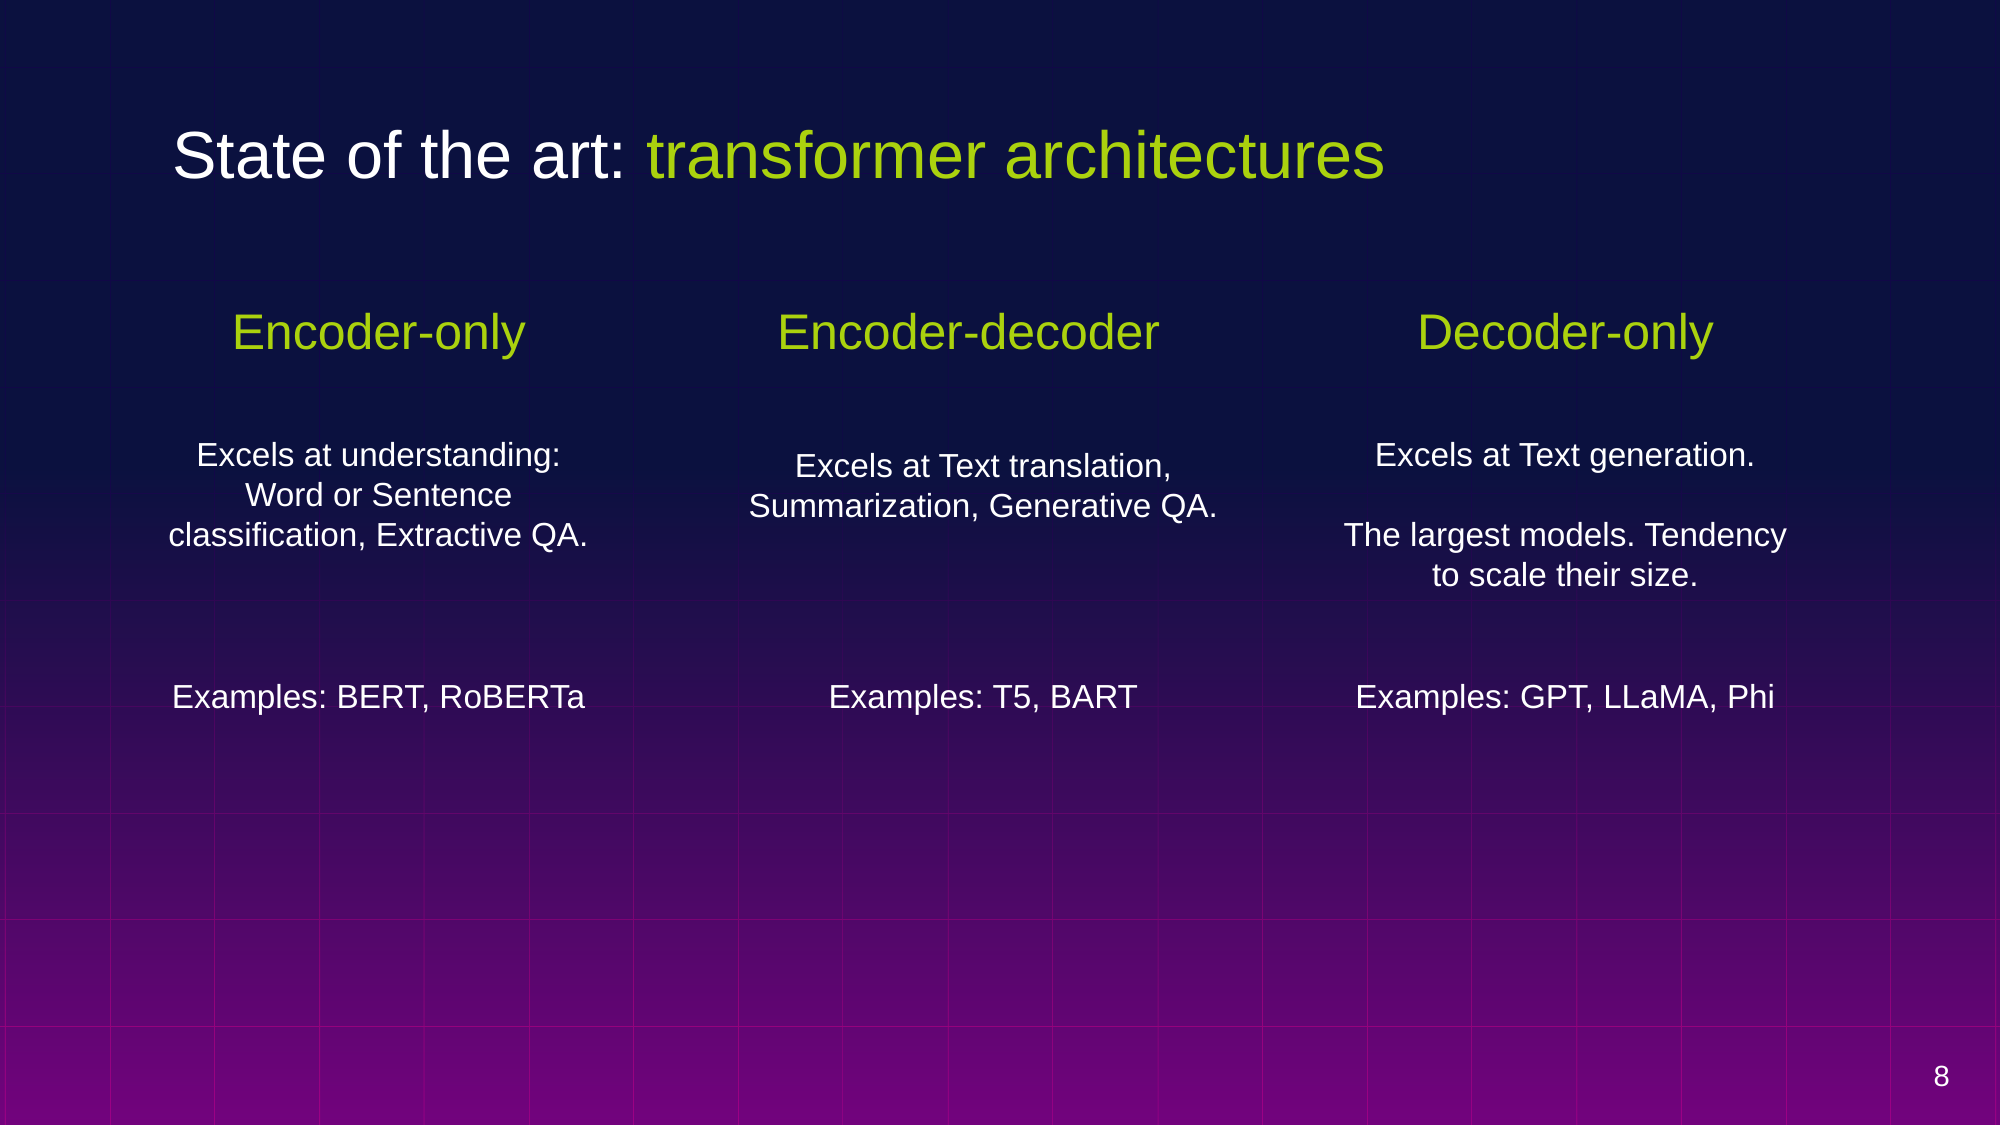

# State of the art: transformer architectures
Decoder-only
Encoder-decoder
Encoder-only
Excels at understanding: Word or Sentence classification, Extractive QA.
Excels at Text generation.

The largest models. Tendency to scale their size.
Excels at Text translation, Summarization, Generative QA.
Examples: BERT, RoBERTa
Examples: T5, BART
Examples: GPT, LLaMA, Phi
8